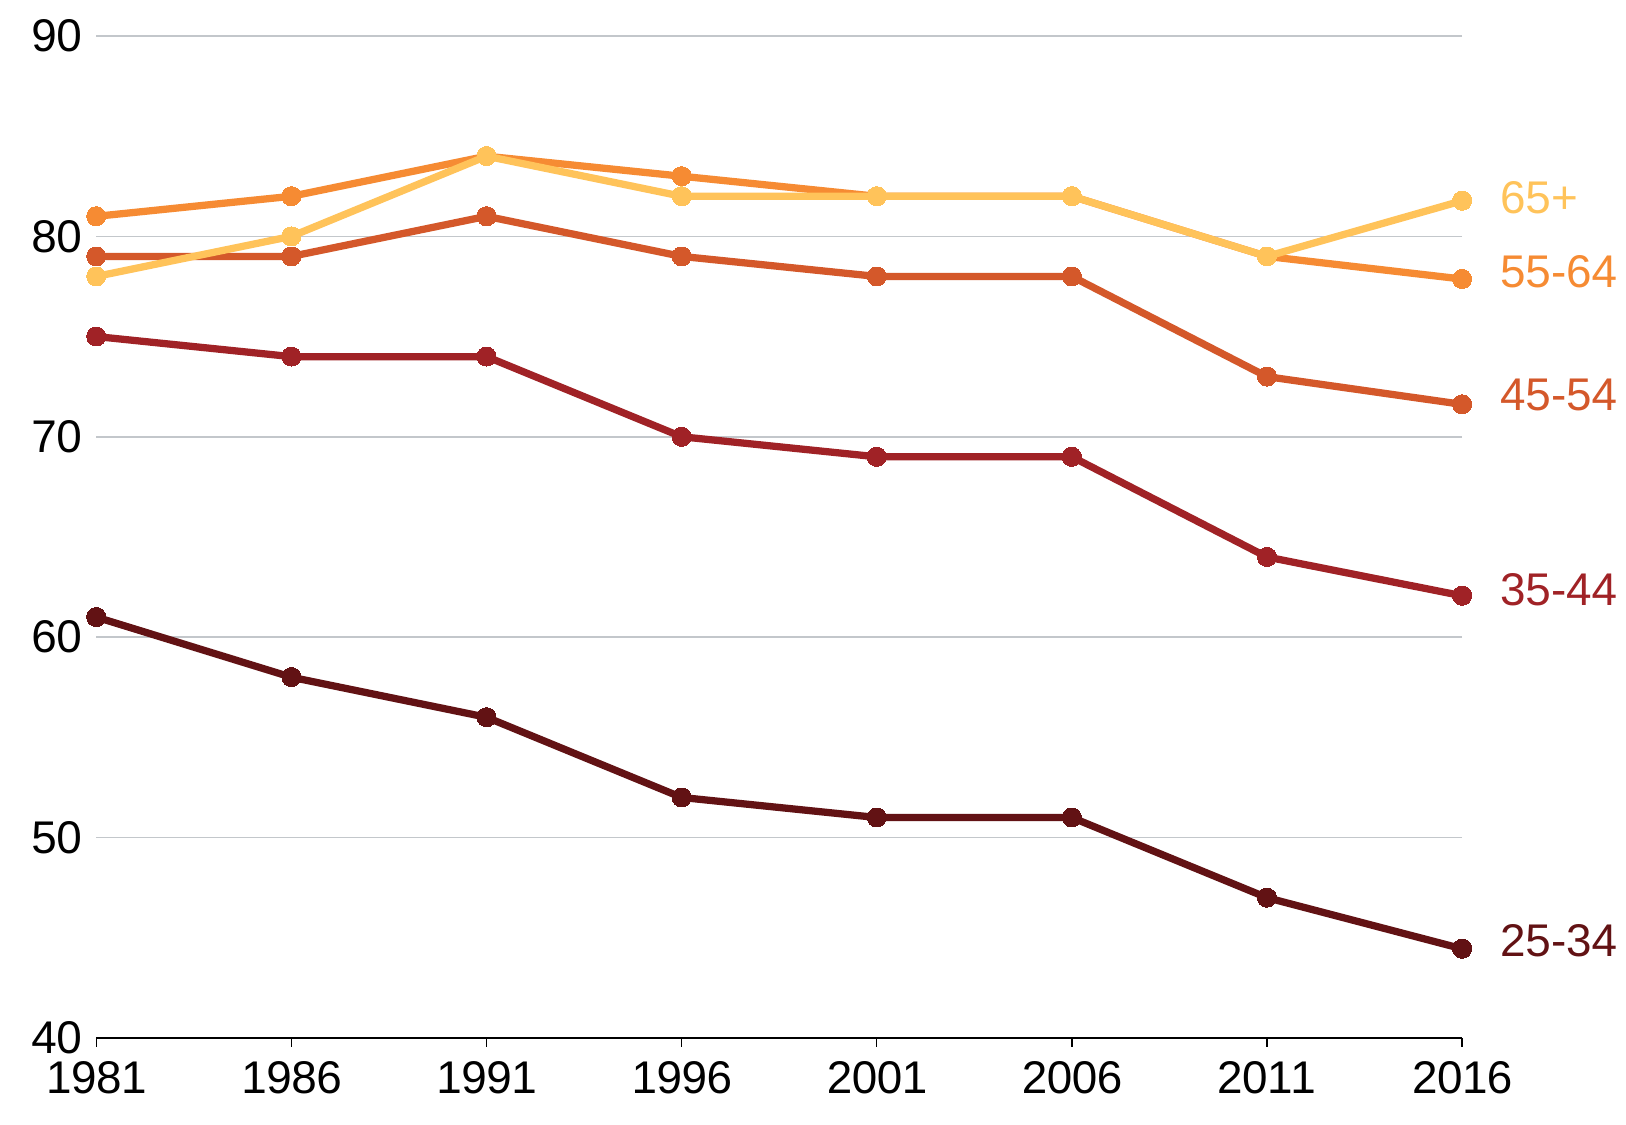

### Chart

| Category | 25-34 | 35-44 | 45-54 | 55-64 | 65+ |
|---|---|---|---|---|---|
| 1981 | 61.0 | 75.0 | 79.0 | 81.0 | 78.0 |
| 1986 | 58.0 | 74.0 | 79.0 | 82.0 | 80.0 |
| 1991 | 56.0 | 74.0 | 81.0 | 84.0 | 84.0 |
| 1996 | 52.0 | 70.0 | 79.0 | 83.0 | 82.0 |
| 2001 | 51.0 | 69.0 | 78.0 | 82.0 | 82.0 |
| 2006 | 51.0 | 69.0 | 78.0 | 82.0 | 82.0 |
| 2011 | 47.0 | 64.0 | 73.0 | 79.0 | 79.0 |
| 2016 | 44.450625392477214 | 62.06607436561883 | 71.6179908339199 | 77.87068536047256 | 81.77519332285368 |
65+
55-64
45-54
35-44
25-34